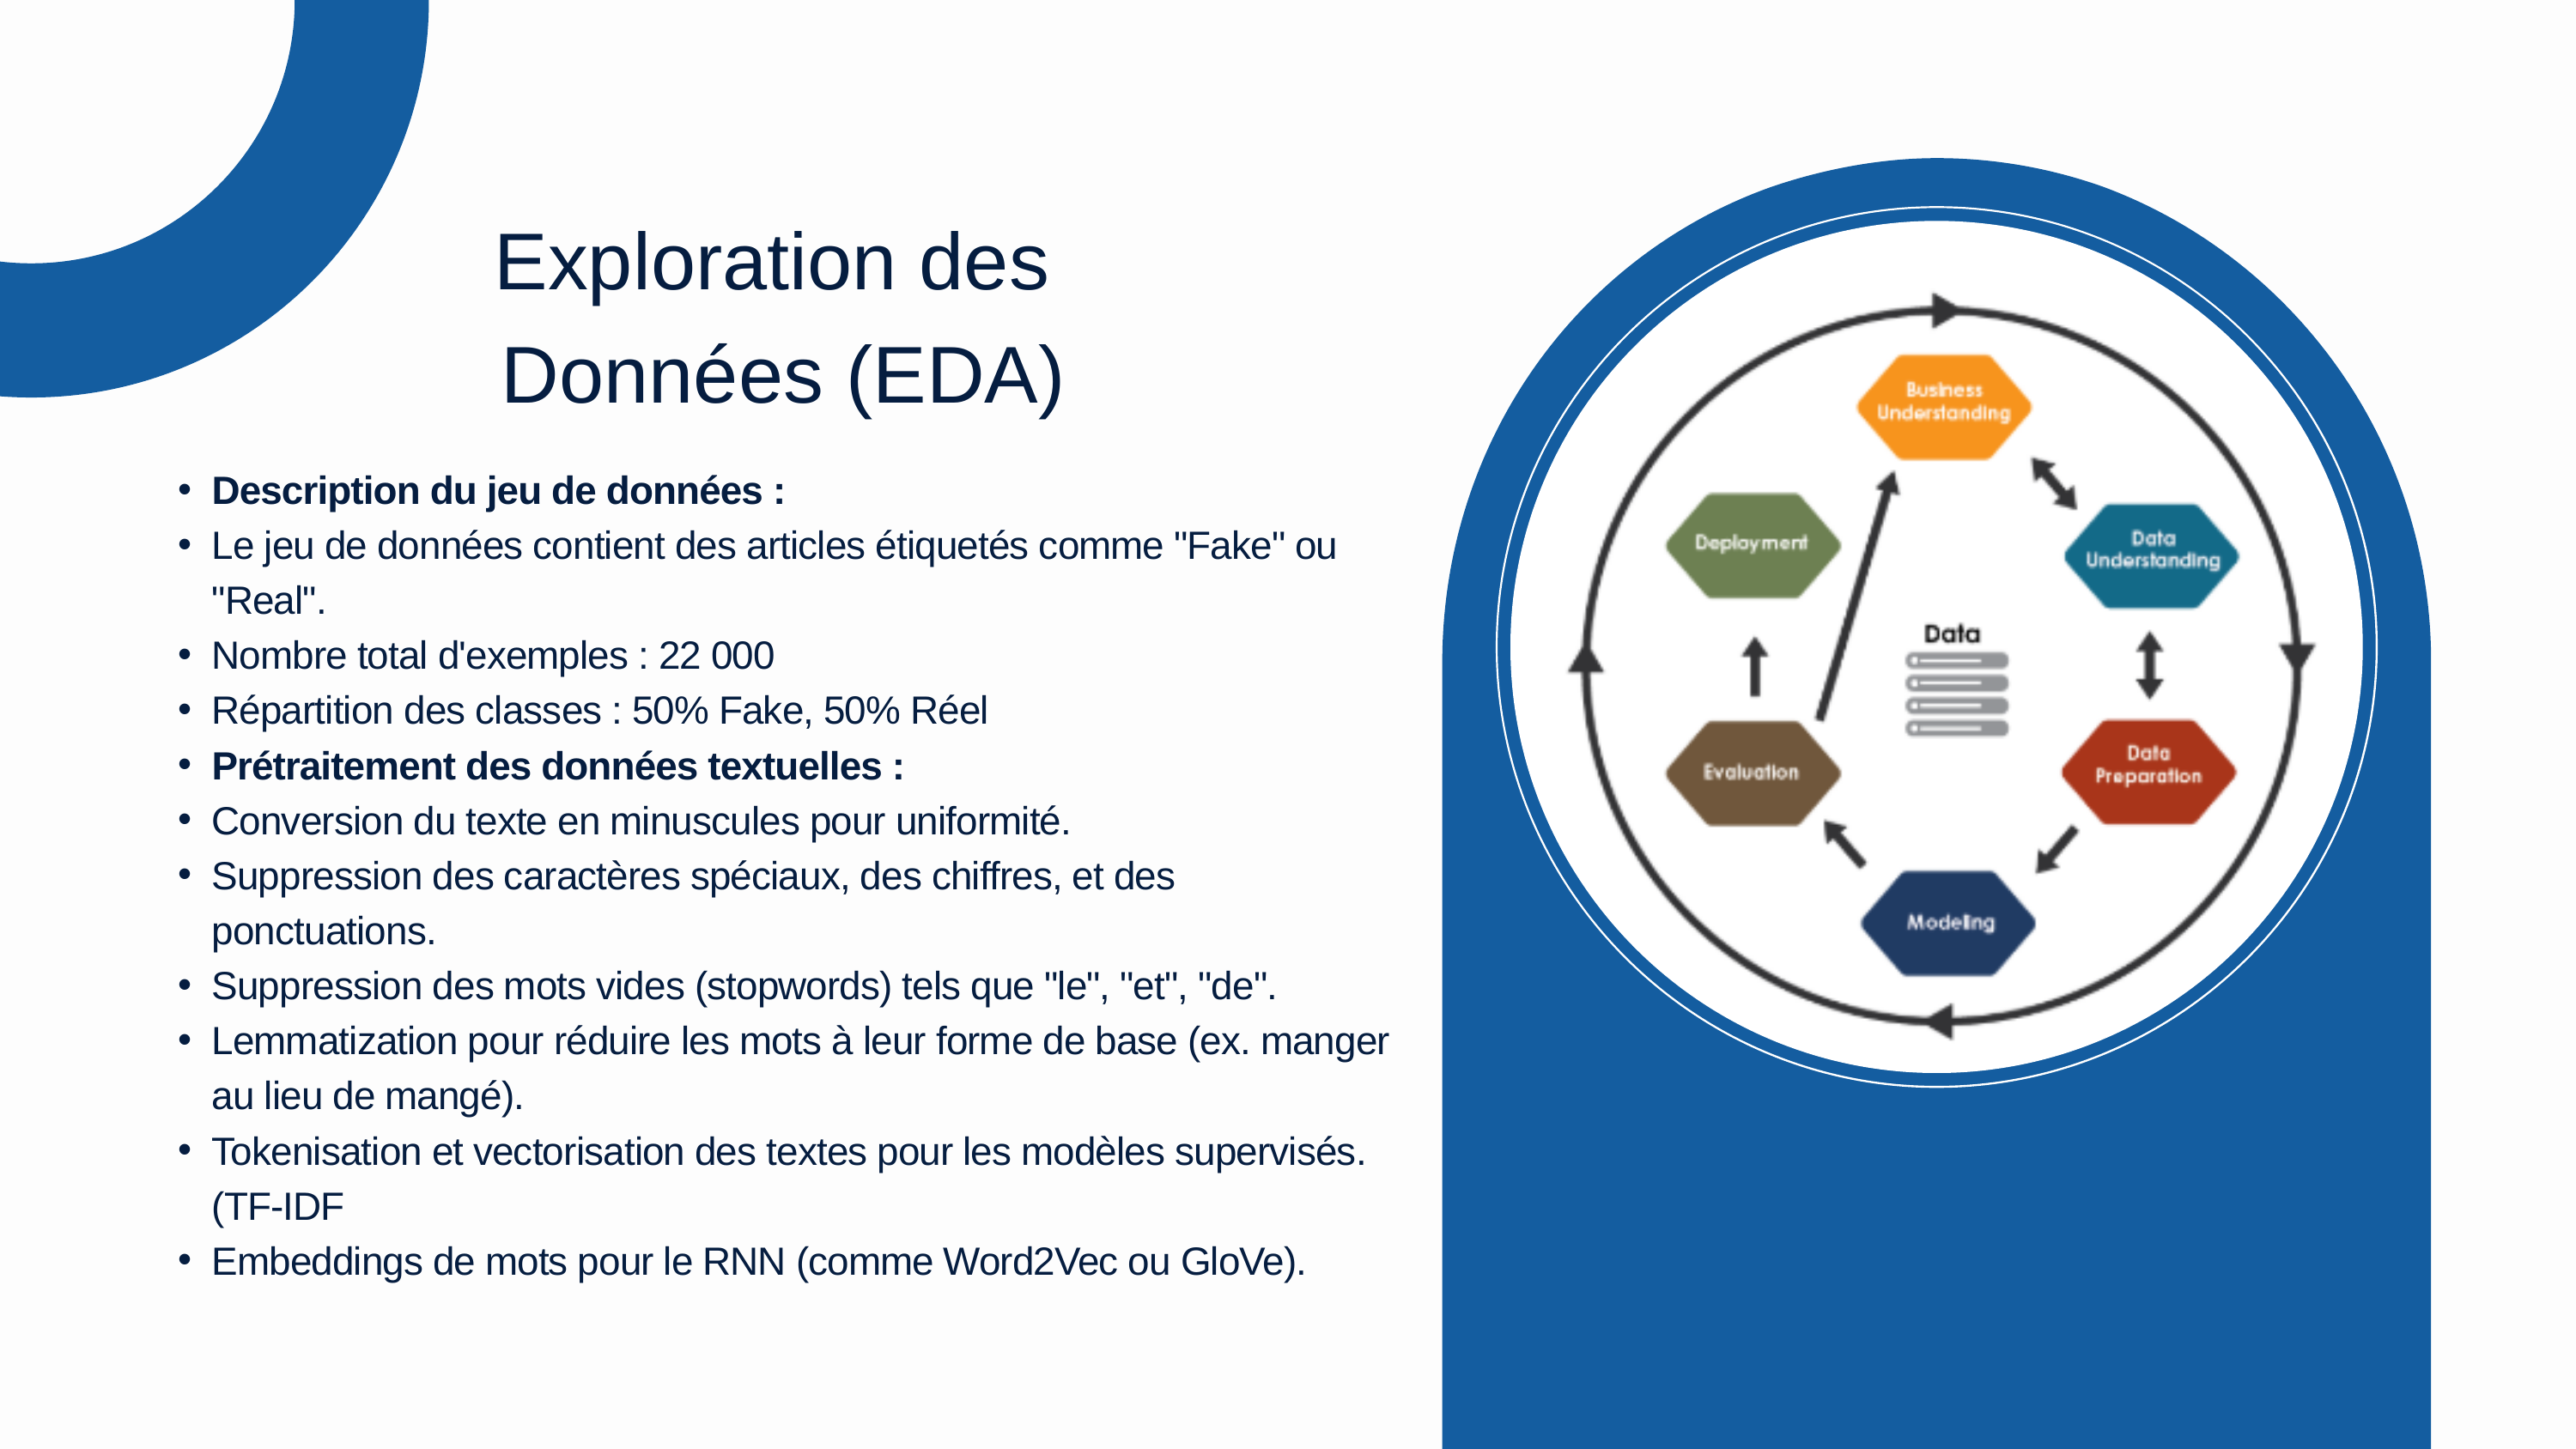

Exploration des
 Données (EDA)

Description du jeu de données :
Le jeu de données contient des articles étiquetés comme "Fake" ou "Real".
Nombre total d'exemples : 22 000
Répartition des classes : 50% Fake, 50% Réel
Prétraitement des données textuelles :
Conversion du texte en minuscules pour uniformité.
Suppression des caractères spéciaux, des chiffres, et des ponctuations.
Suppression des mots vides (stopwords) tels que "le", "et", "de".
Lemmatization pour réduire les mots à leur forme de base (ex. manger au lieu de mangé).
Tokenisation et vectorisation des textes pour les modèles supervisés. (TF-IDF
Embeddings de mots pour le RNN (comme Word2Vec ou GloVe).